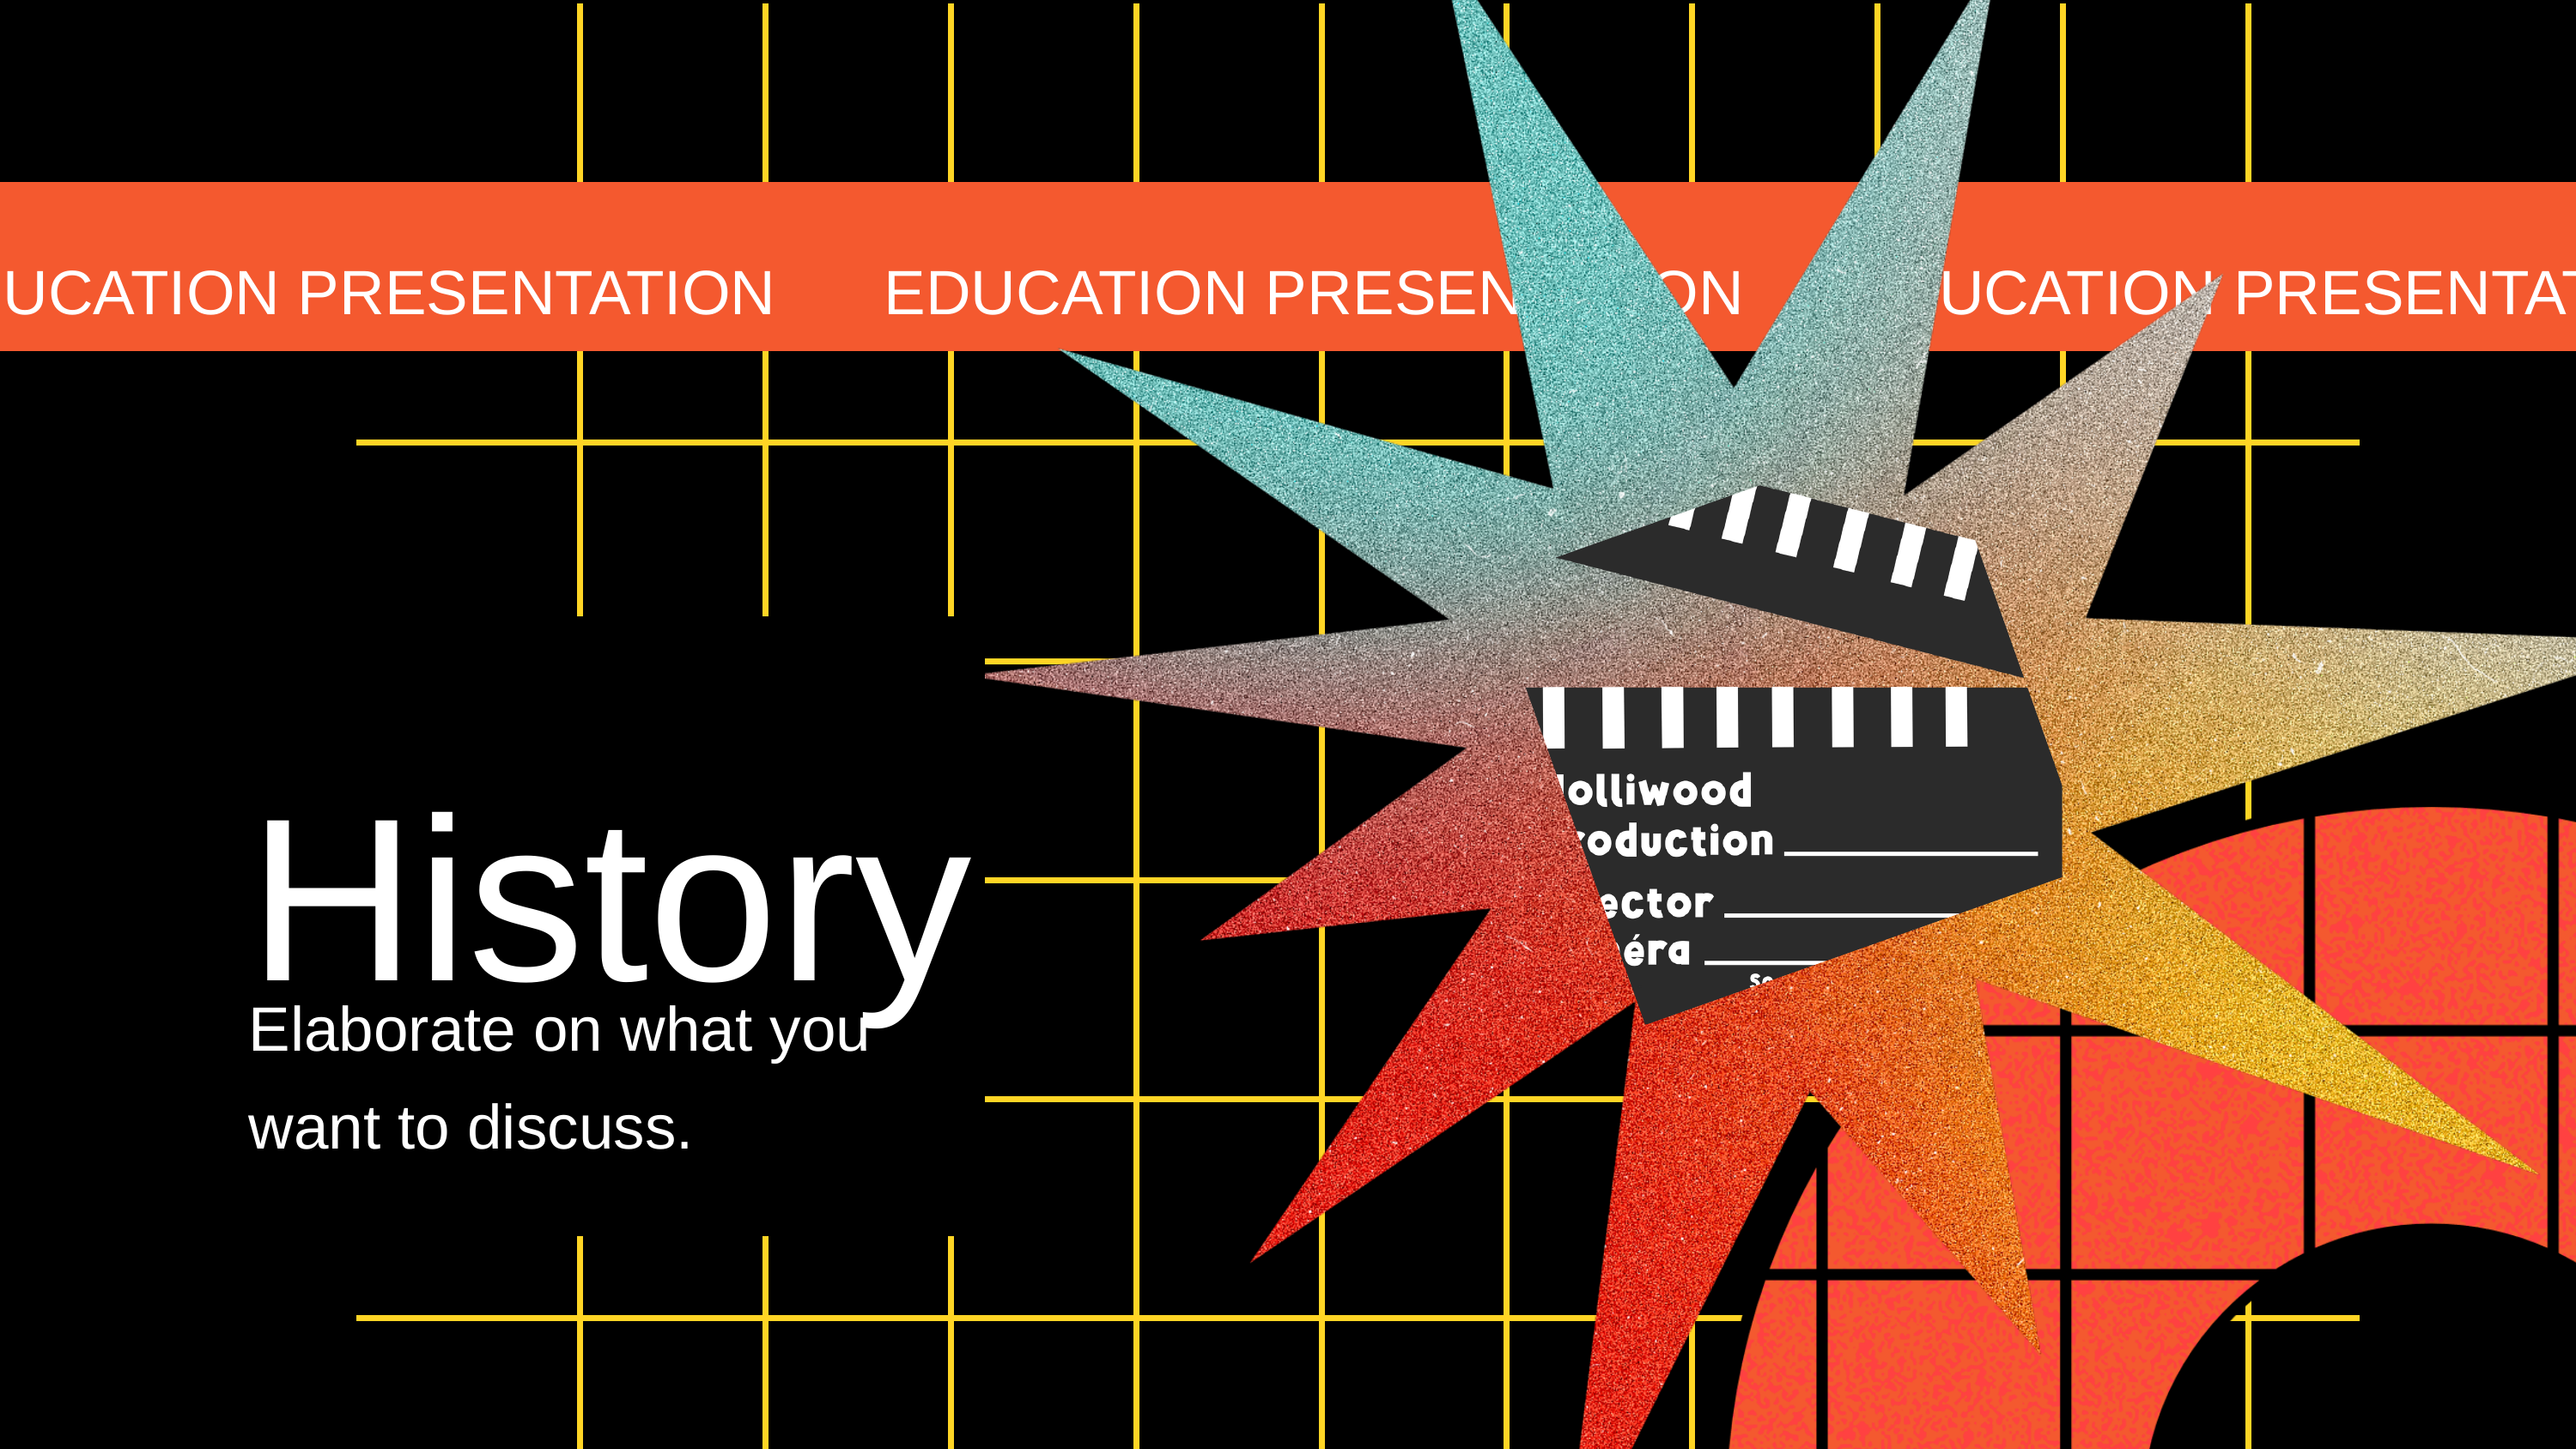

EDUCATION PRESENTATION
EDUCATION PRESENTATION
EDUCATION PRESENTATION

History
Elaborate on what you want to discuss.